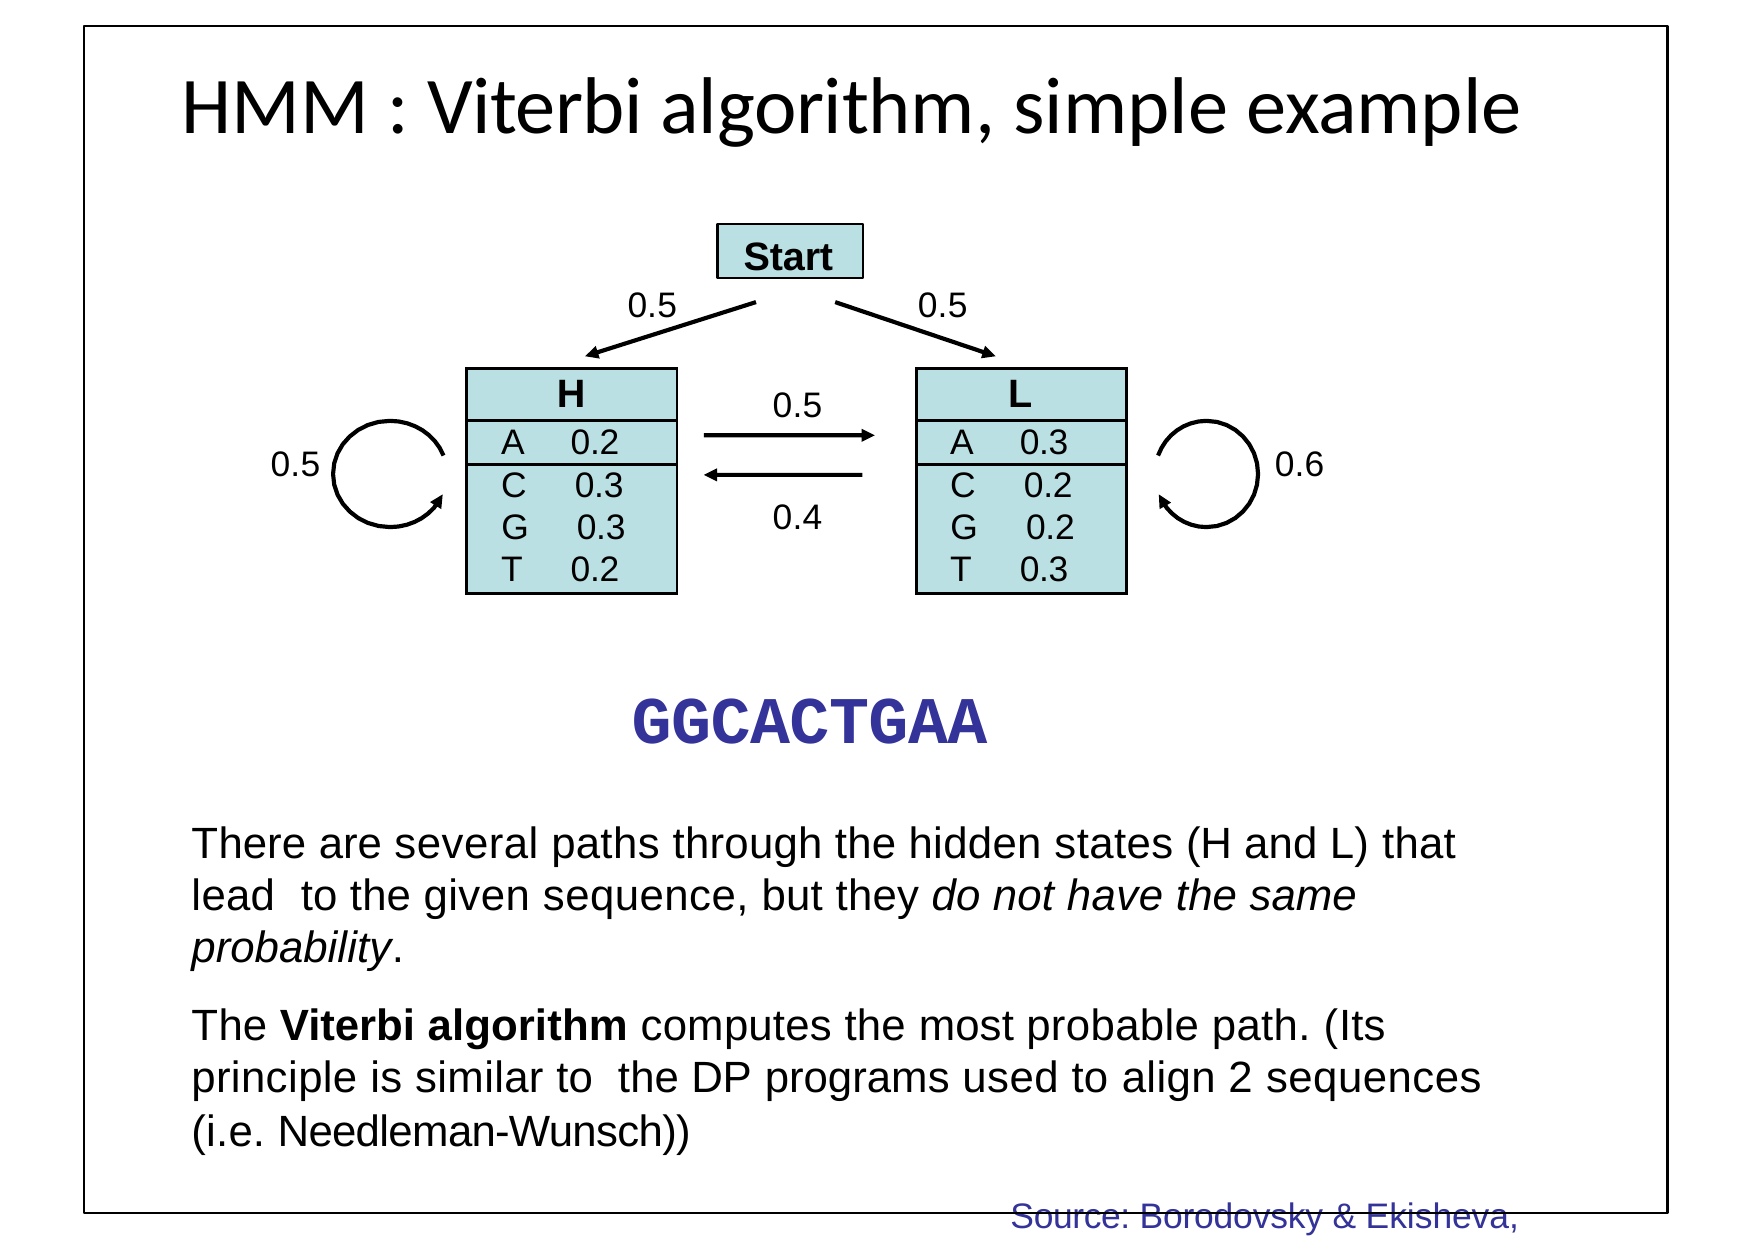

# HMM : Viterbi algorithm, simple example
Start
0.5
0.5

| H |  |
| --- | --- |
| A | 0.2 |
| C | 0.3 |
| G | 0.3 |
| T | 0.2 |
| L |  |
| --- | --- |
| A | 0.3 |
| C | 0.2 |
| G | 0.2 |
| T | 0.3 |
0.5

0.5
0.6
0.4
GGCACTGAA
There are several paths through the hidden states (H and L) that lead  to the given sequence, but they do not have the same probability.
The Viterbi algorithm computes the most probable path. (Its principle is similar to  the DP programs used to align 2 sequences (i.e. Needleman-­Wunsch))
Source: Borodovsky & Ekisheva, 2006